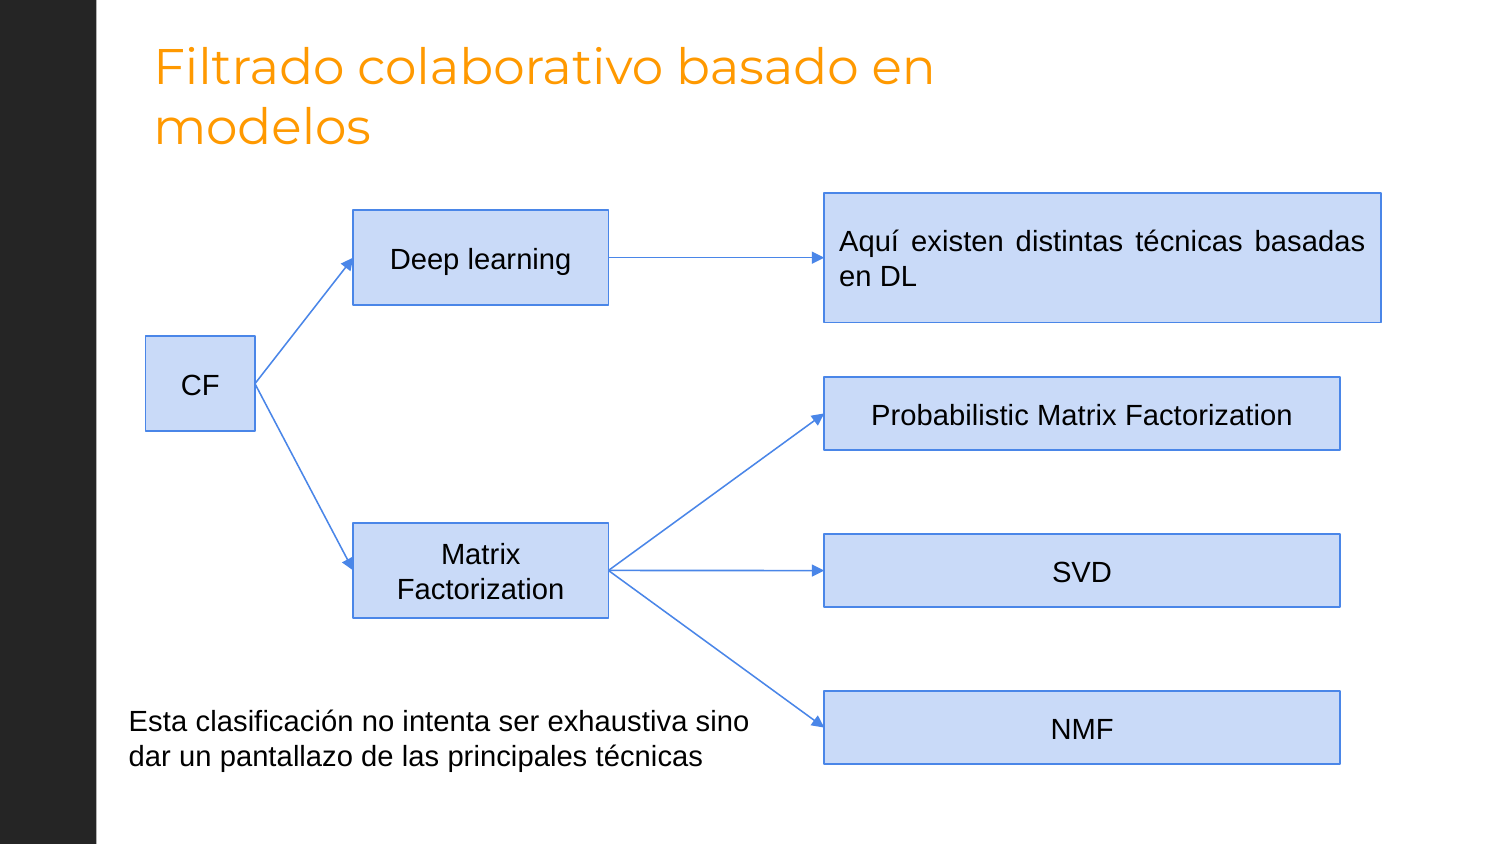

# Filtrado colaborativo basado en modelos
Aquí existen distintas técnicas basadas en DL

Deep learning
CF
Probabilistic Matrix Factorization
Matrix Factorization
SVD
Esta clasificación no intenta ser exhaustiva sino dar un pantallazo de las principales técnicas

NMF